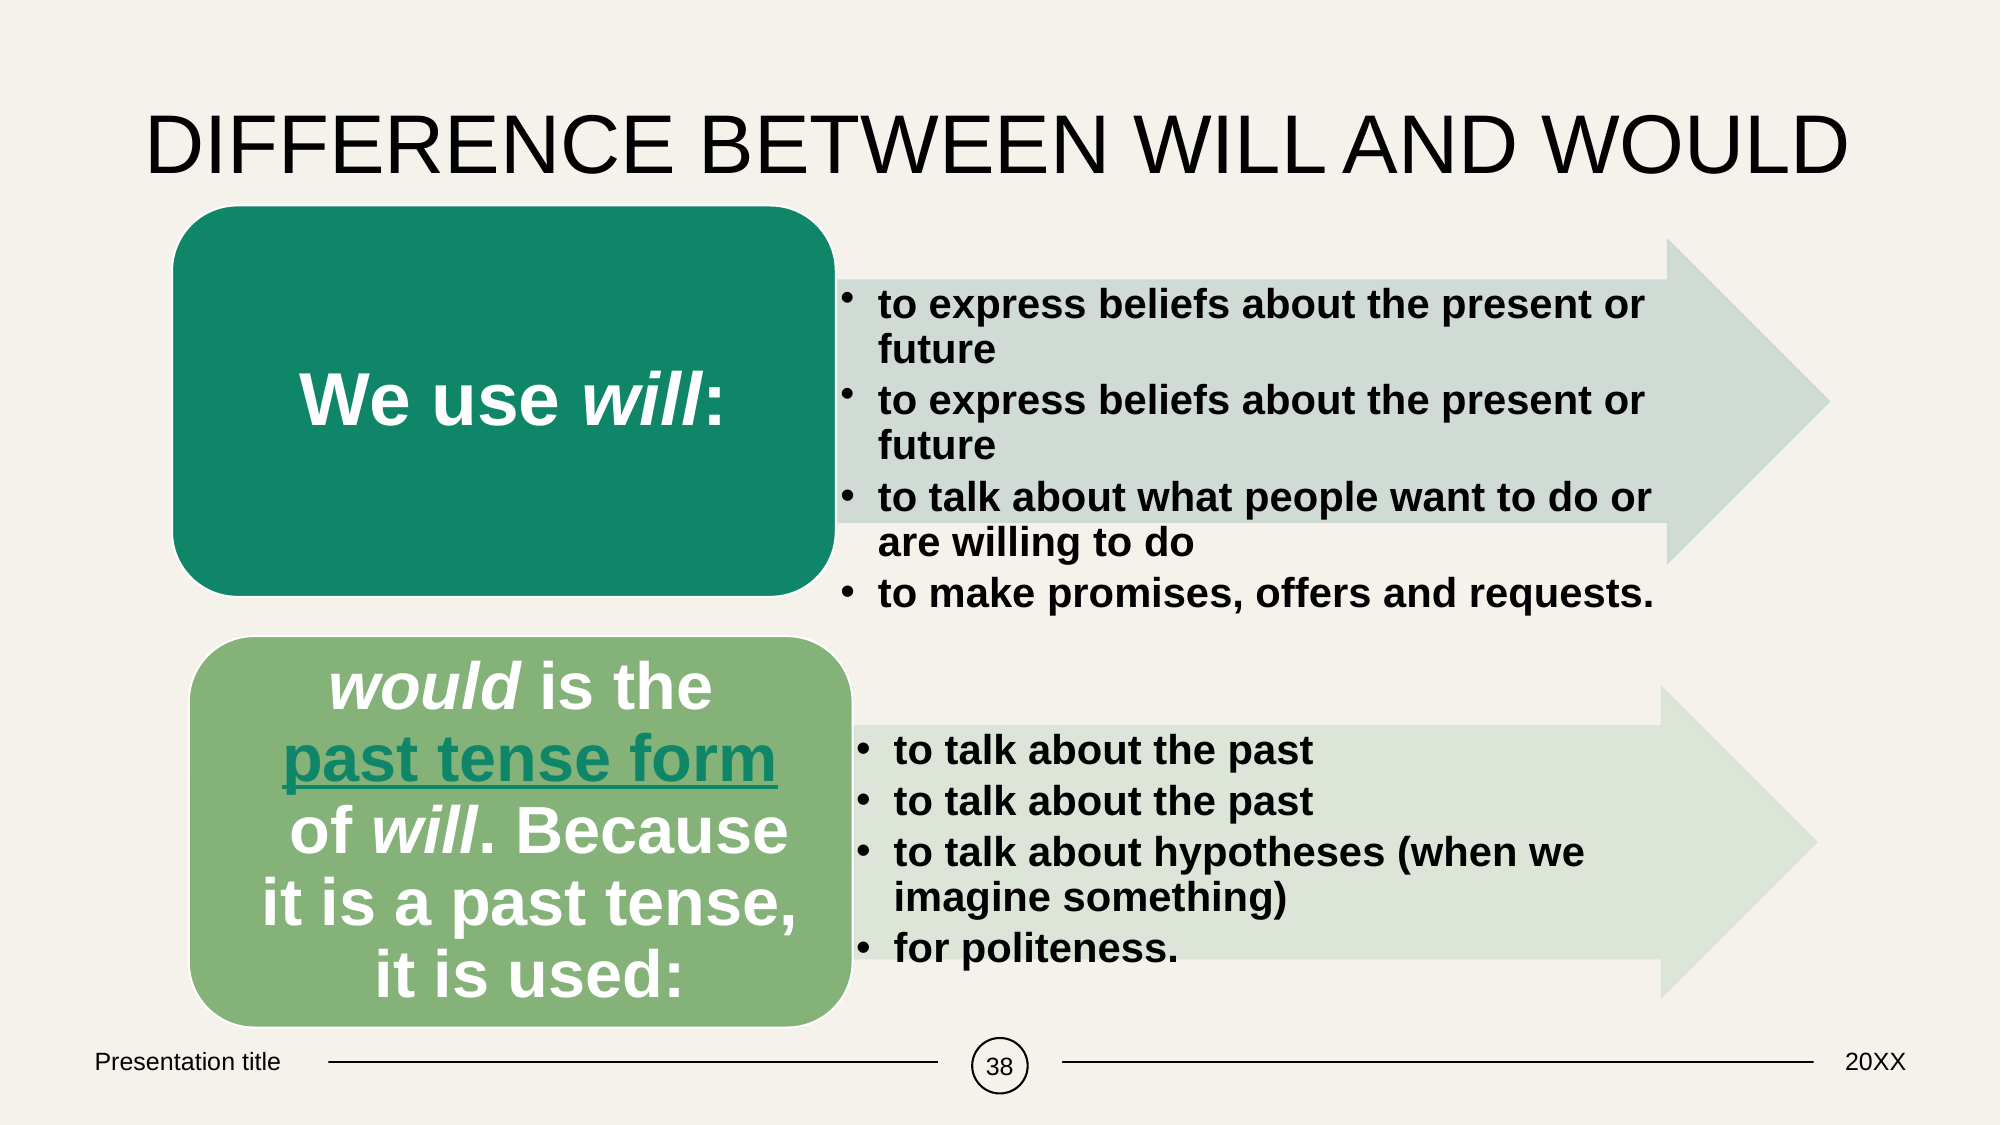

# Difference Between Will and Would
to express beliefs about the present or future
to express beliefs about the present or future
to talk about what people want to do or are willing to do
to make promises, offers and requests.
We use will:
to talk about the past
to talk about the past
to talk about hypotheses (when we imagine something)
for politeness.
would is the past tense form of will. Because it is a past tense, it is used:
Presentation title
38
20XX